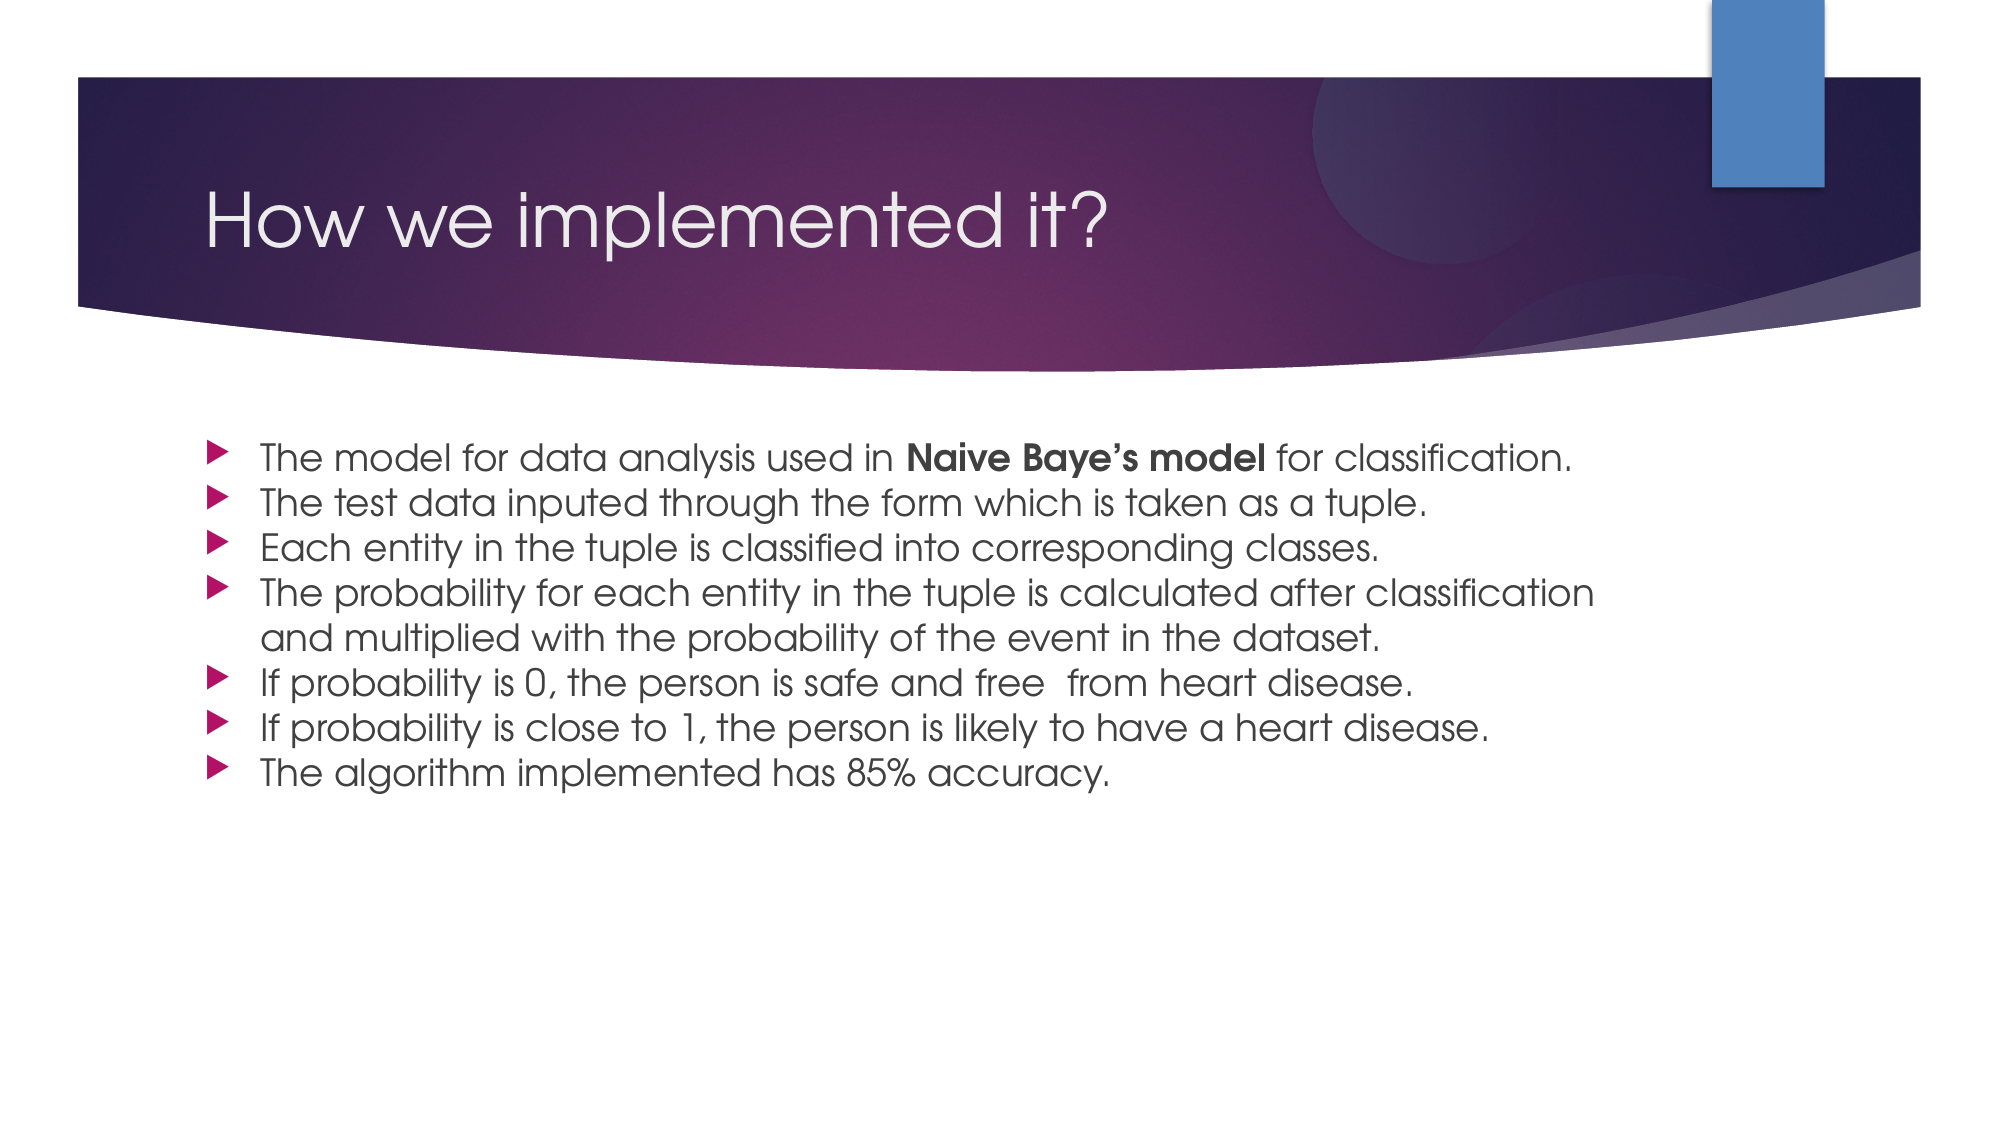

How we implemented it?
The model for data analysis used in Naive Baye’s model for classification.
The test data inputed through the form which is taken as a tuple.
Each entity in the tuple is classified into corresponding classes.
The probability for each entity in the tuple is calculated after classification and multiplied with the probability of the event in the dataset.
If probability is 0, the person is safe and free  from heart disease.
If probability is close to 1, the person is likely to have a heart disease.
The algorithm implemented has 85% accuracy.